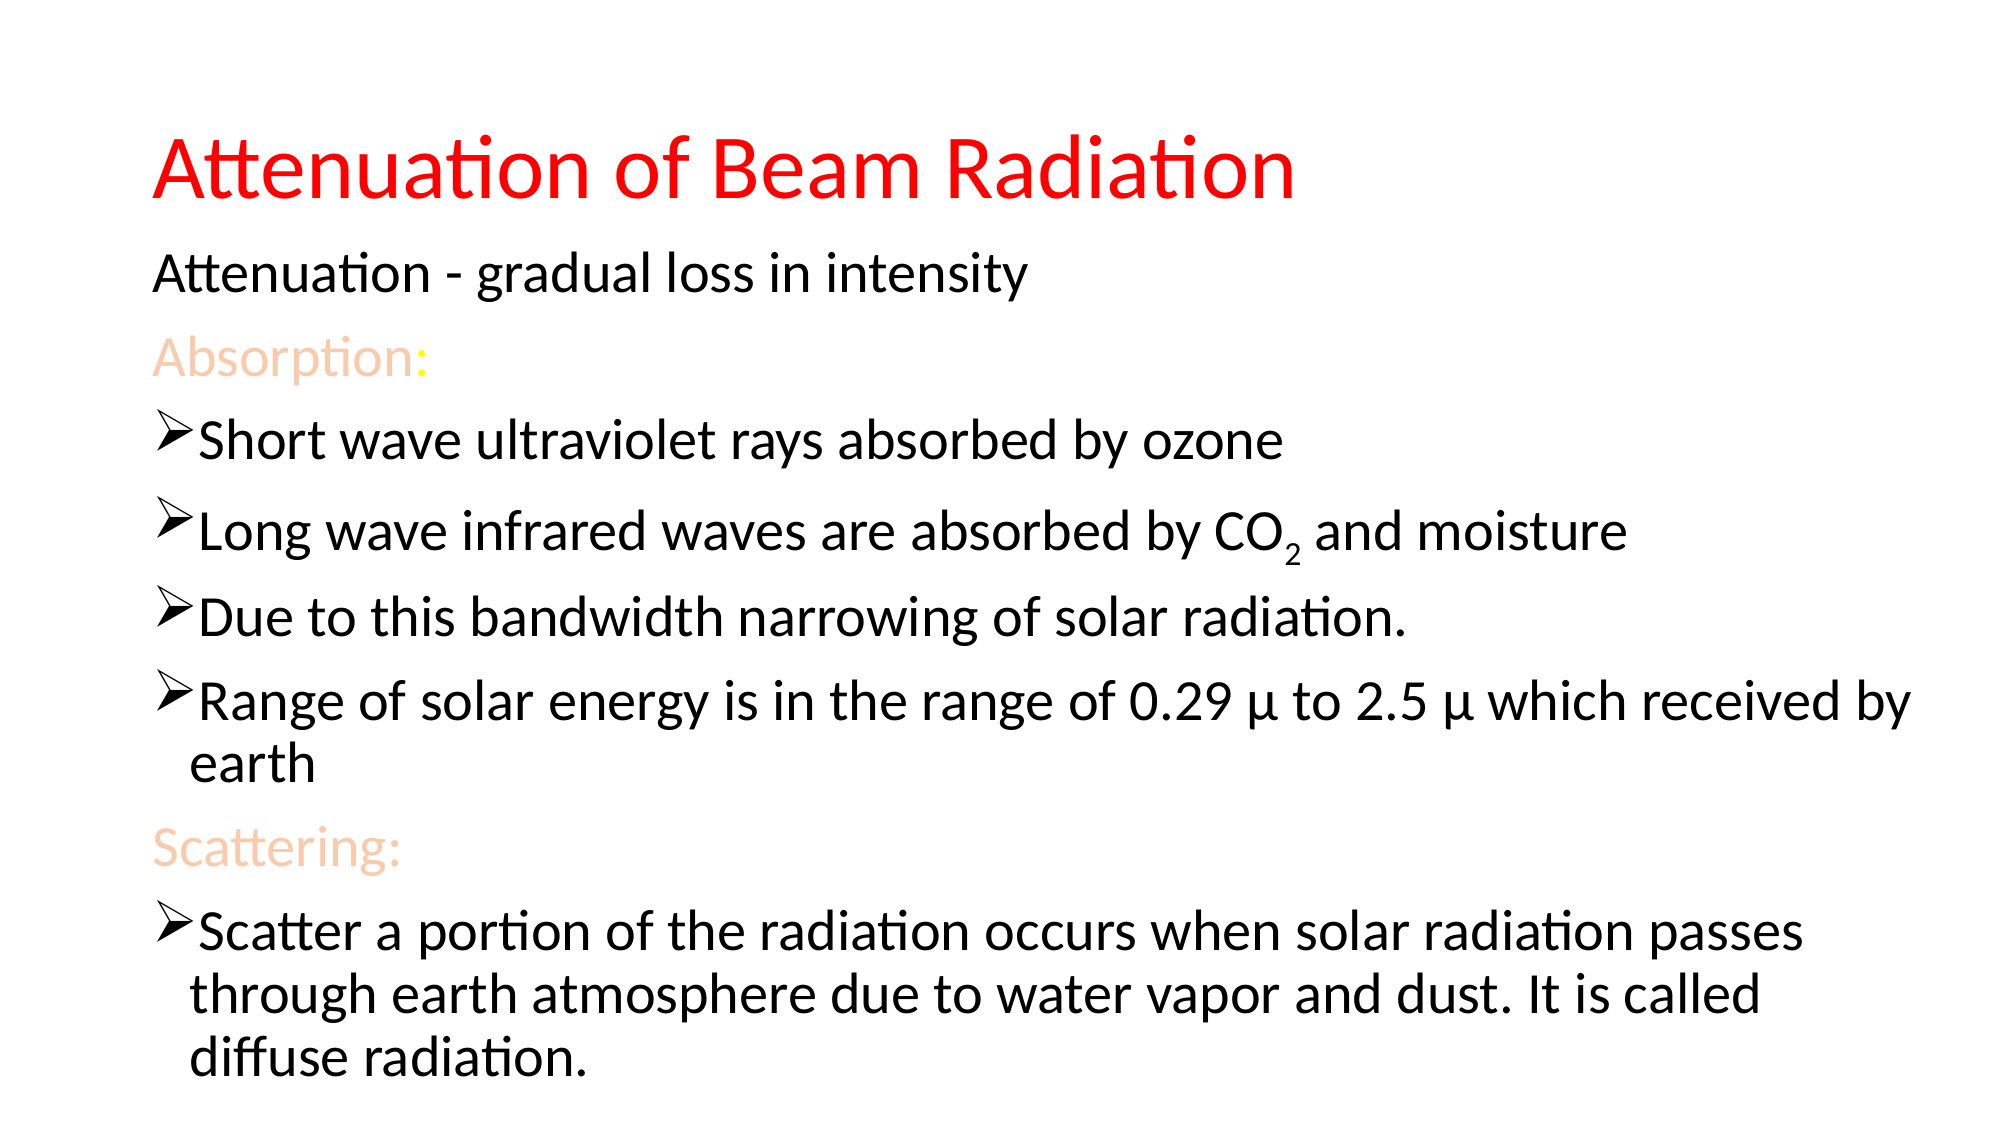

# Attenuation of Beam Radiation
Attenuation - gradual loss in intensity
Absorption:
Short wave ultraviolet rays absorbed by ozone
Long wave infrared waves are absorbed by CO2 and moisture
Due to this bandwidth narrowing of solar radiation.
Range of solar energy is in the range of 0.29 μ to 2.5 μ which received by earth
Scattering:
Scatter a portion of the radiation occurs when solar radiation passes through earth atmosphere due to water vapor and dust. It is called diffuse radiation.